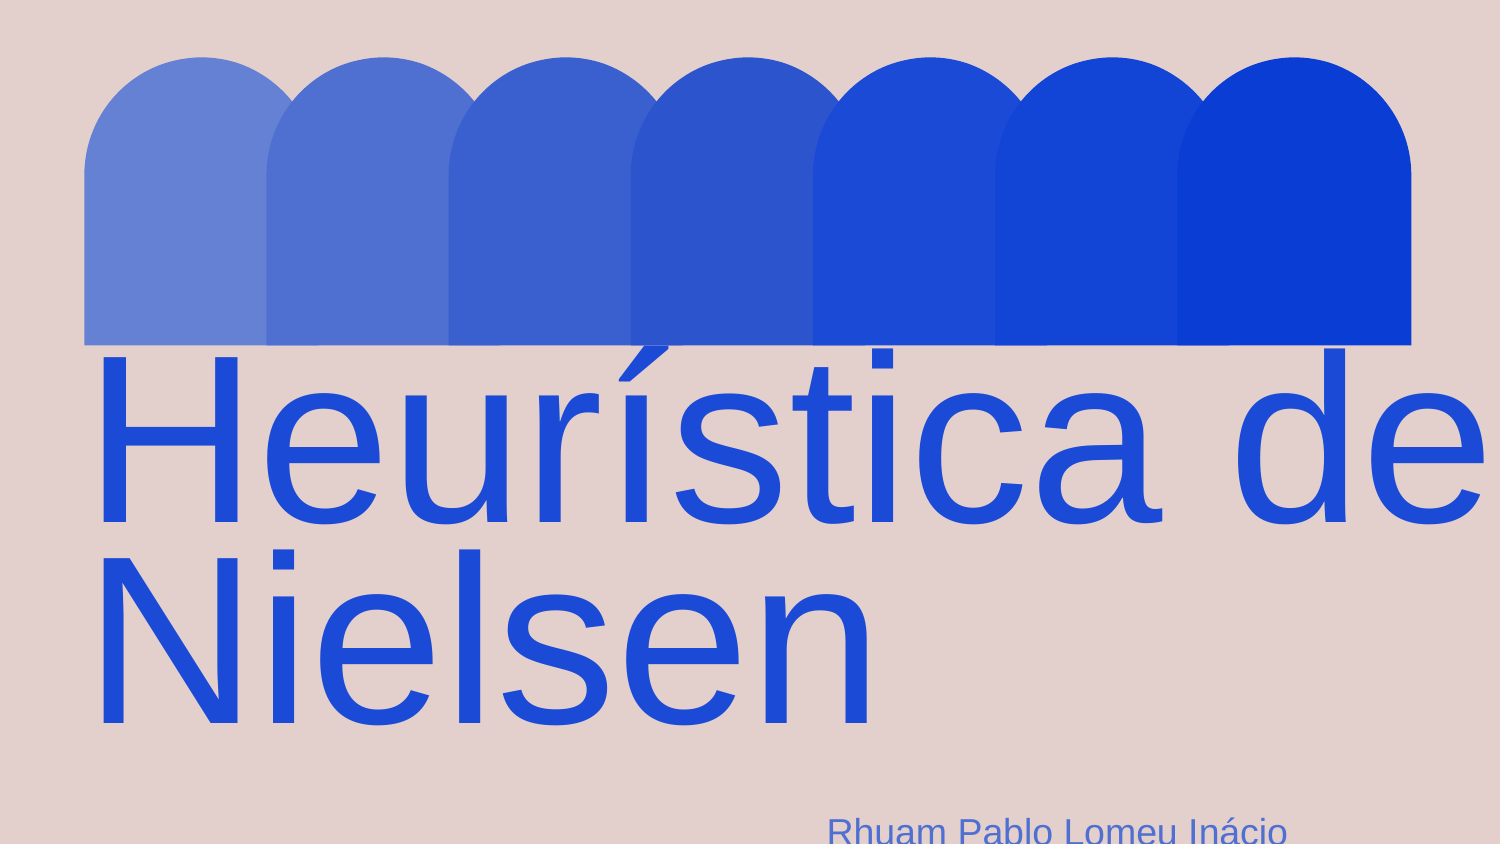

Heurística de Nielsen
Rhuam Pablo Lomeu Inácio